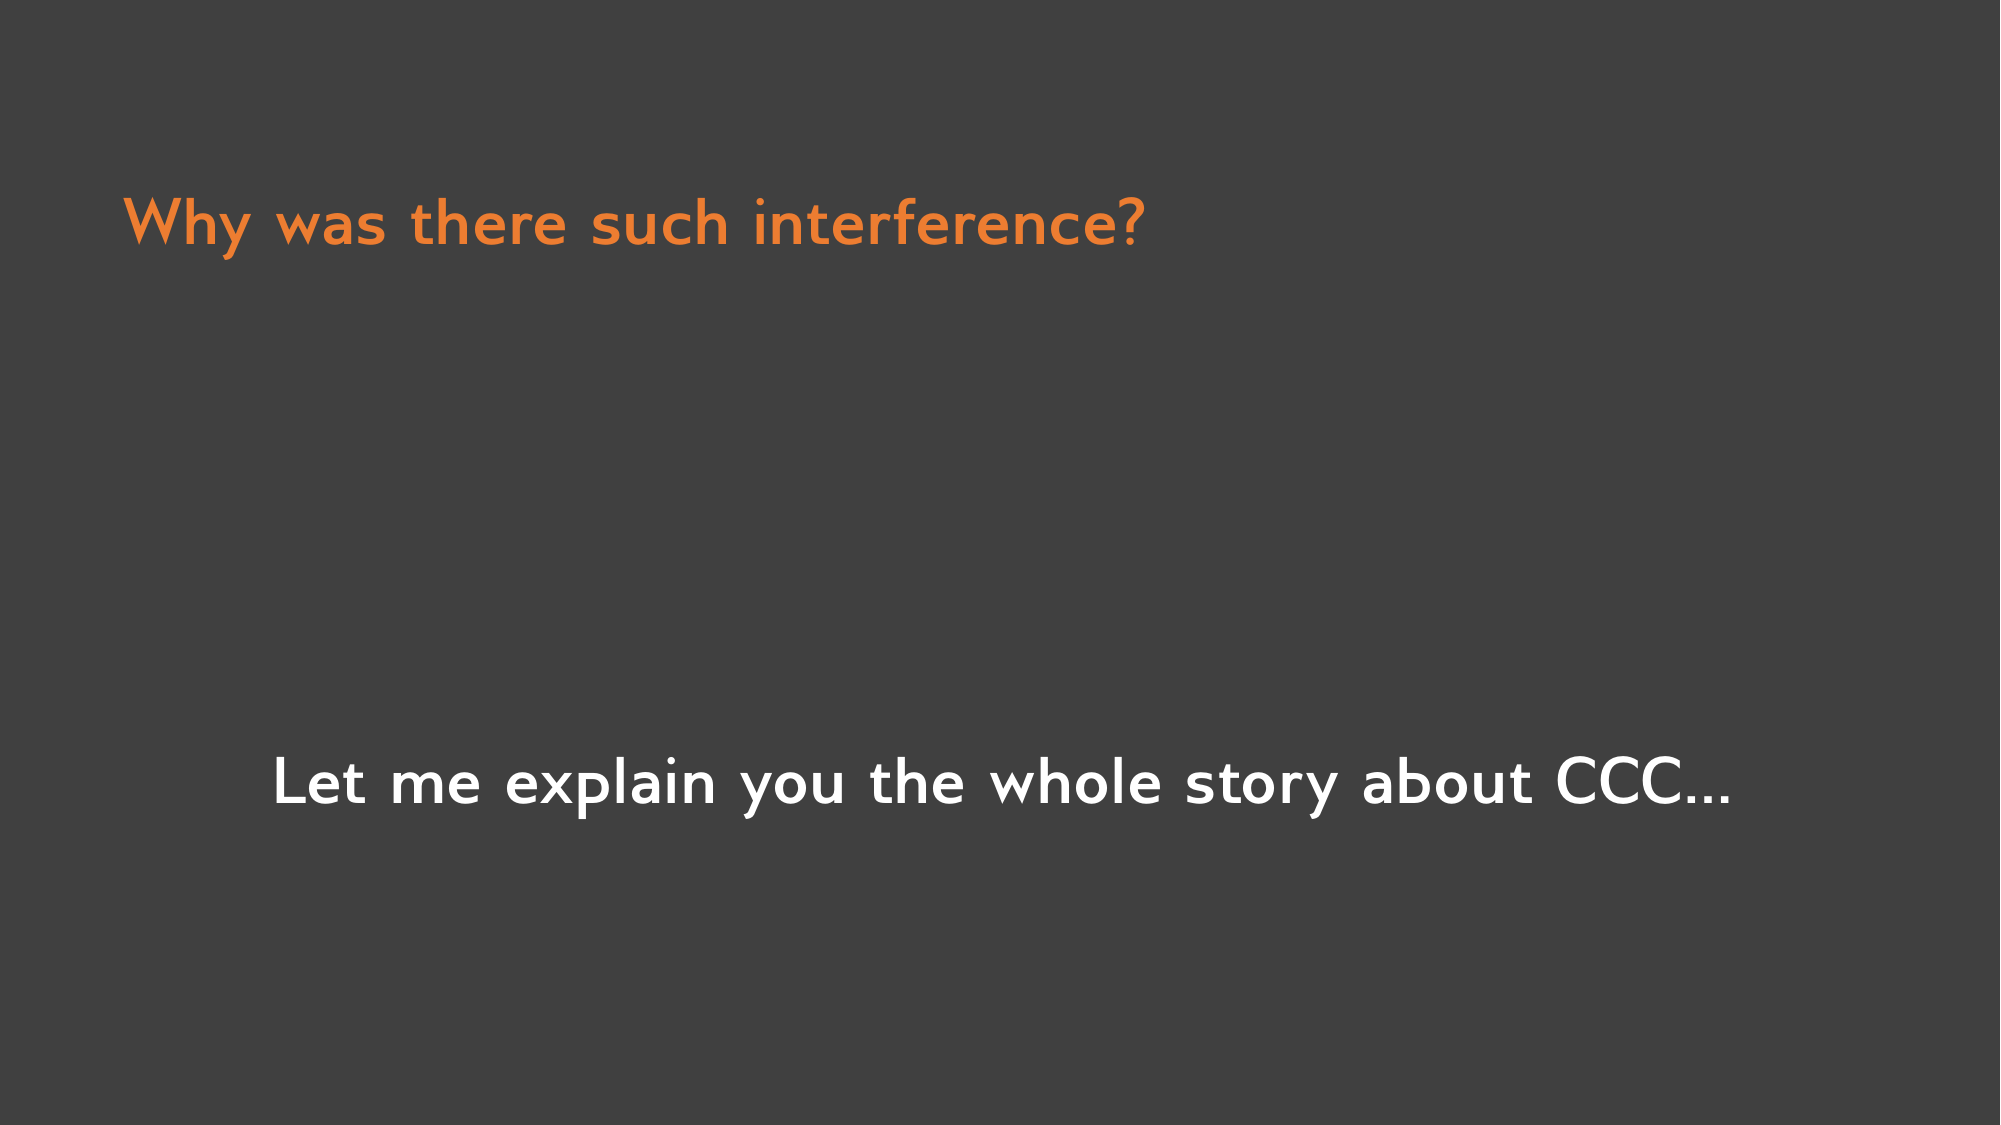

Why was there such interference?

	Let me explain you the whole story about CCC…